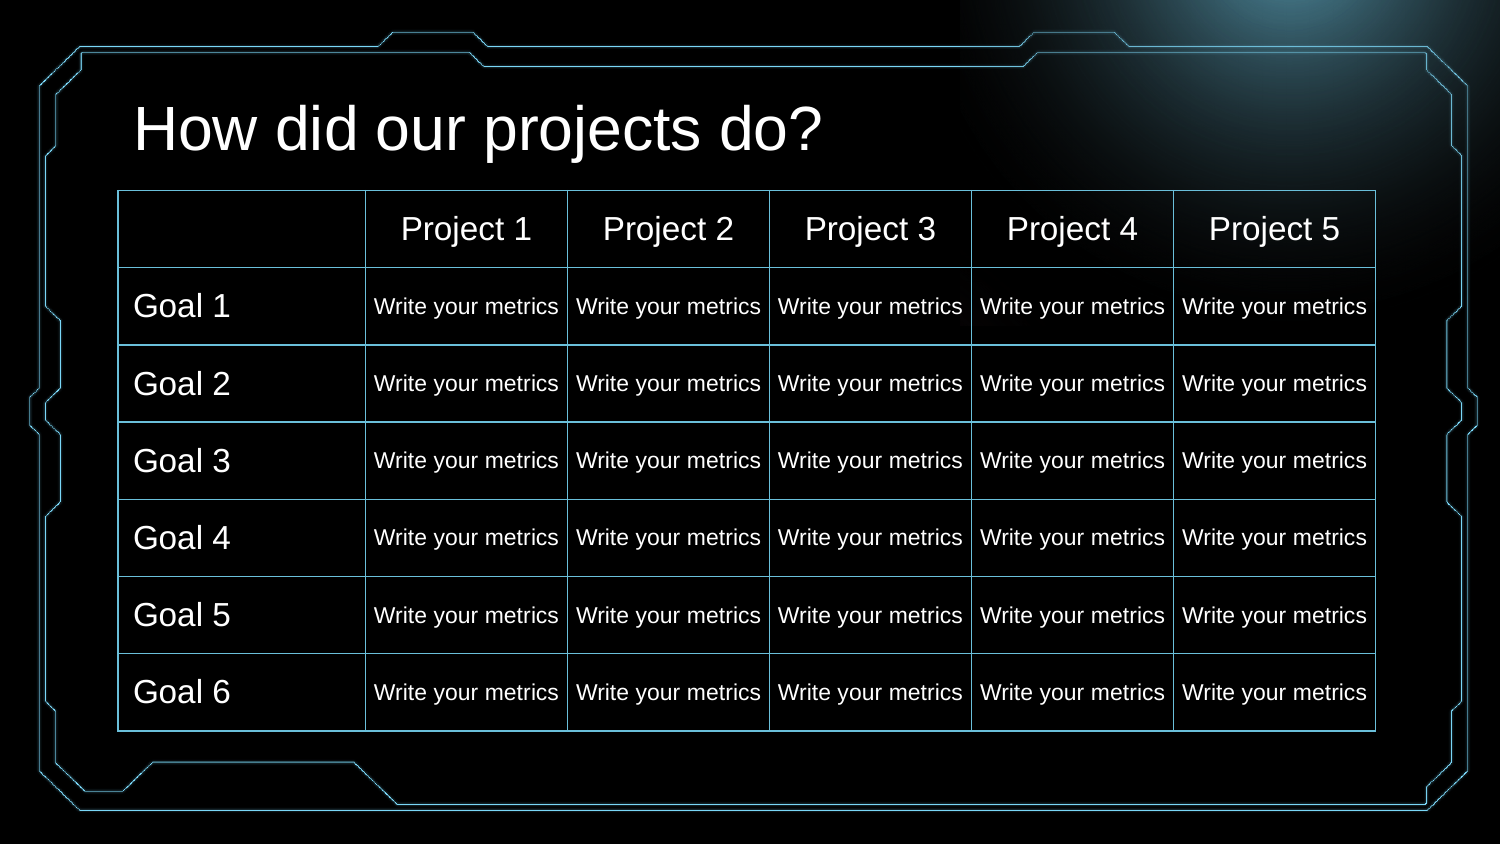

# How did our projects do?
|  | Project 1 | Project 2 | Project 3 | Project 4 | Project 5 |
| --- | --- | --- | --- | --- | --- |
| Goal 1 | Write your metrics | Write your metrics | Write your metrics | Write your metrics | Write your metrics |
| Goal 2 | Write your metrics | Write your metrics | Write your metrics | Write your metrics | Write your metrics |
| Goal 3 | Write your metrics | Write your metrics | Write your metrics | Write your metrics | Write your metrics |
| Goal 4 | Write your metrics | Write your metrics | Write your metrics | Write your metrics | Write your metrics |
| Goal 5 | Write your metrics | Write your metrics | Write your metrics | Write your metrics | Write your metrics |
| Goal 6 | Write your metrics | Write your metrics | Write your metrics | Write your metrics | Write your metrics |